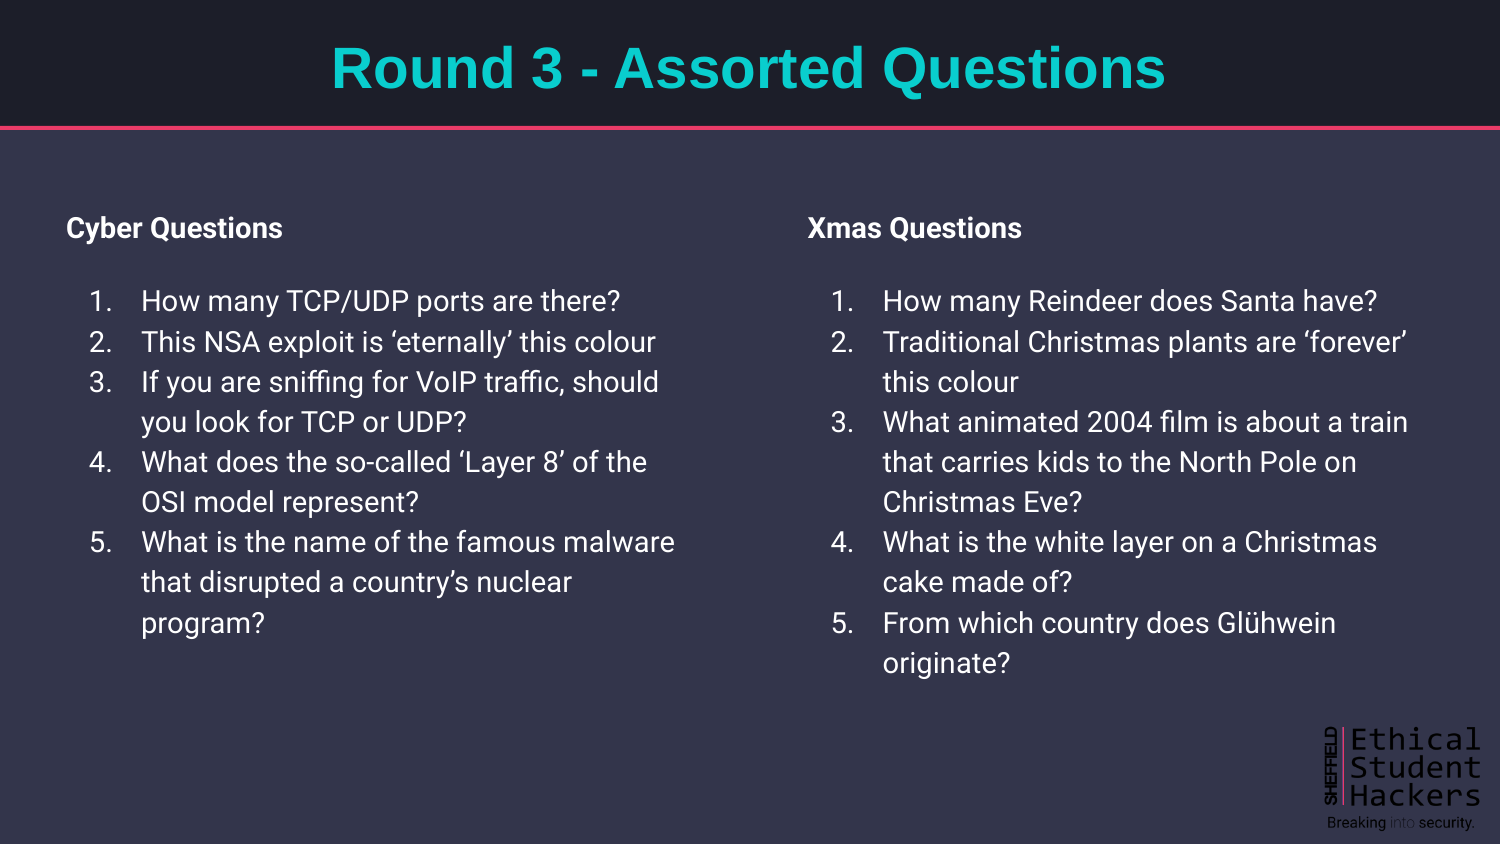

# Round 3 - Assorted Questions
Cyber Questions
How many TCP/UDP ports are there?
This NSA exploit is ‘eternally’ this colour
If you are sniffing for VoIP traffic, should you look for TCP or UDP?
What does the so-called ‘Layer 8’ of the OSI model represent?
What is the name of the famous malware that disrupted a country’s nuclear program?
Xmas Questions
How many Reindeer does Santa have?
Traditional Christmas plants are ‘forever’ this colour
What animated 2004 film is about a train that carries kids to the North Pole on Christmas Eve?
What is the white layer on a Christmas cake made of?
From which country does Glühwein originate?